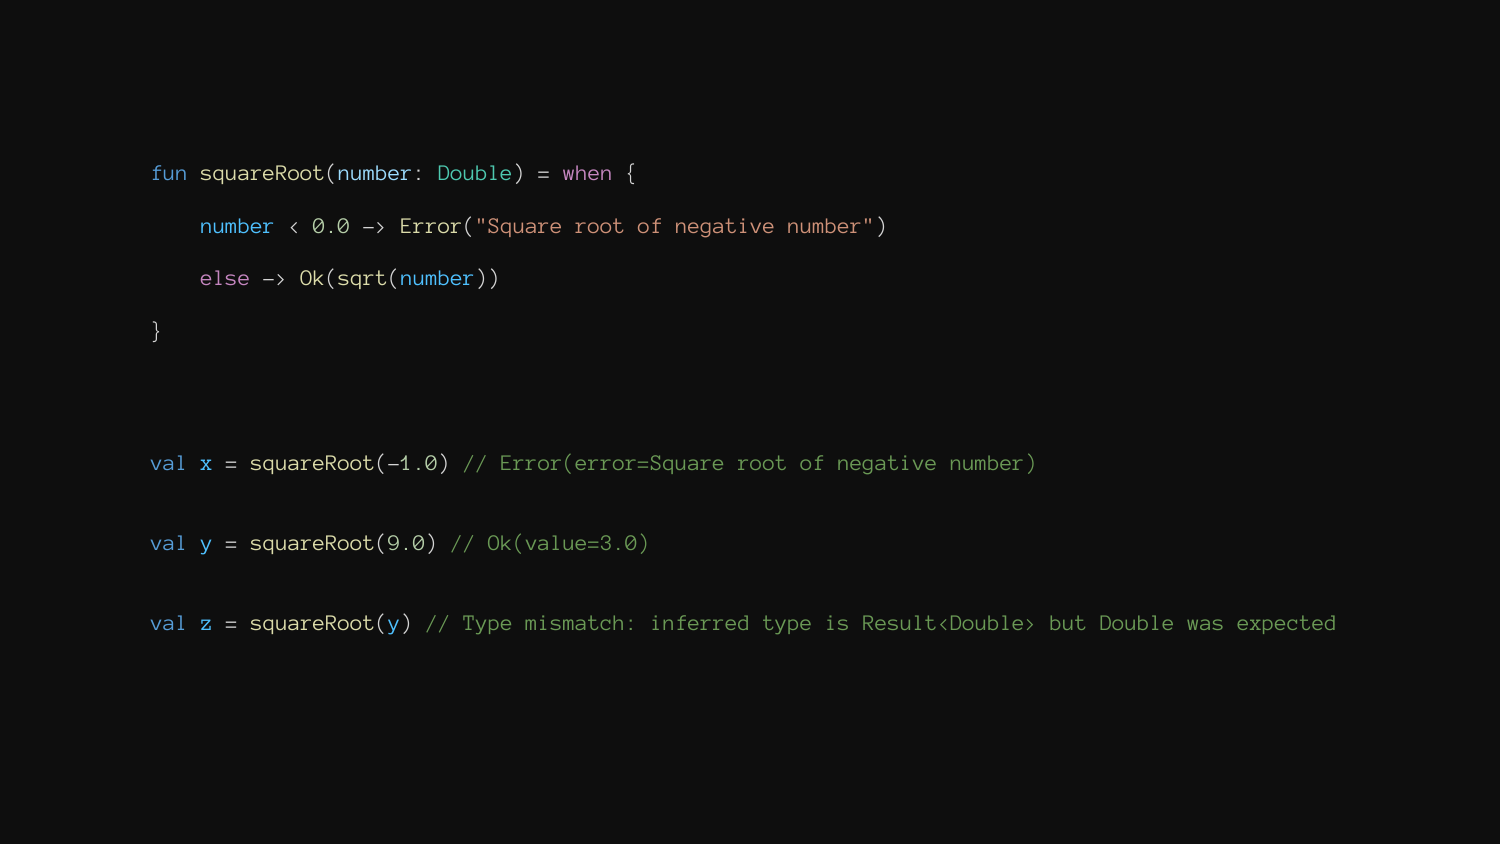

fun squareRoot(number: Double) = when {
    number < 0.0 -> Error("Square root of negative number")
    else -> Ok(sqrt(number))
}

val x = squareRoot(-1.0) // Error(error=Square root of negative number)
val y = squareRoot(9.0) // Ok(value=3.0)
val z = squareRoot(y) // Type mismatch: inferred type is Result<Double> but Double was expected